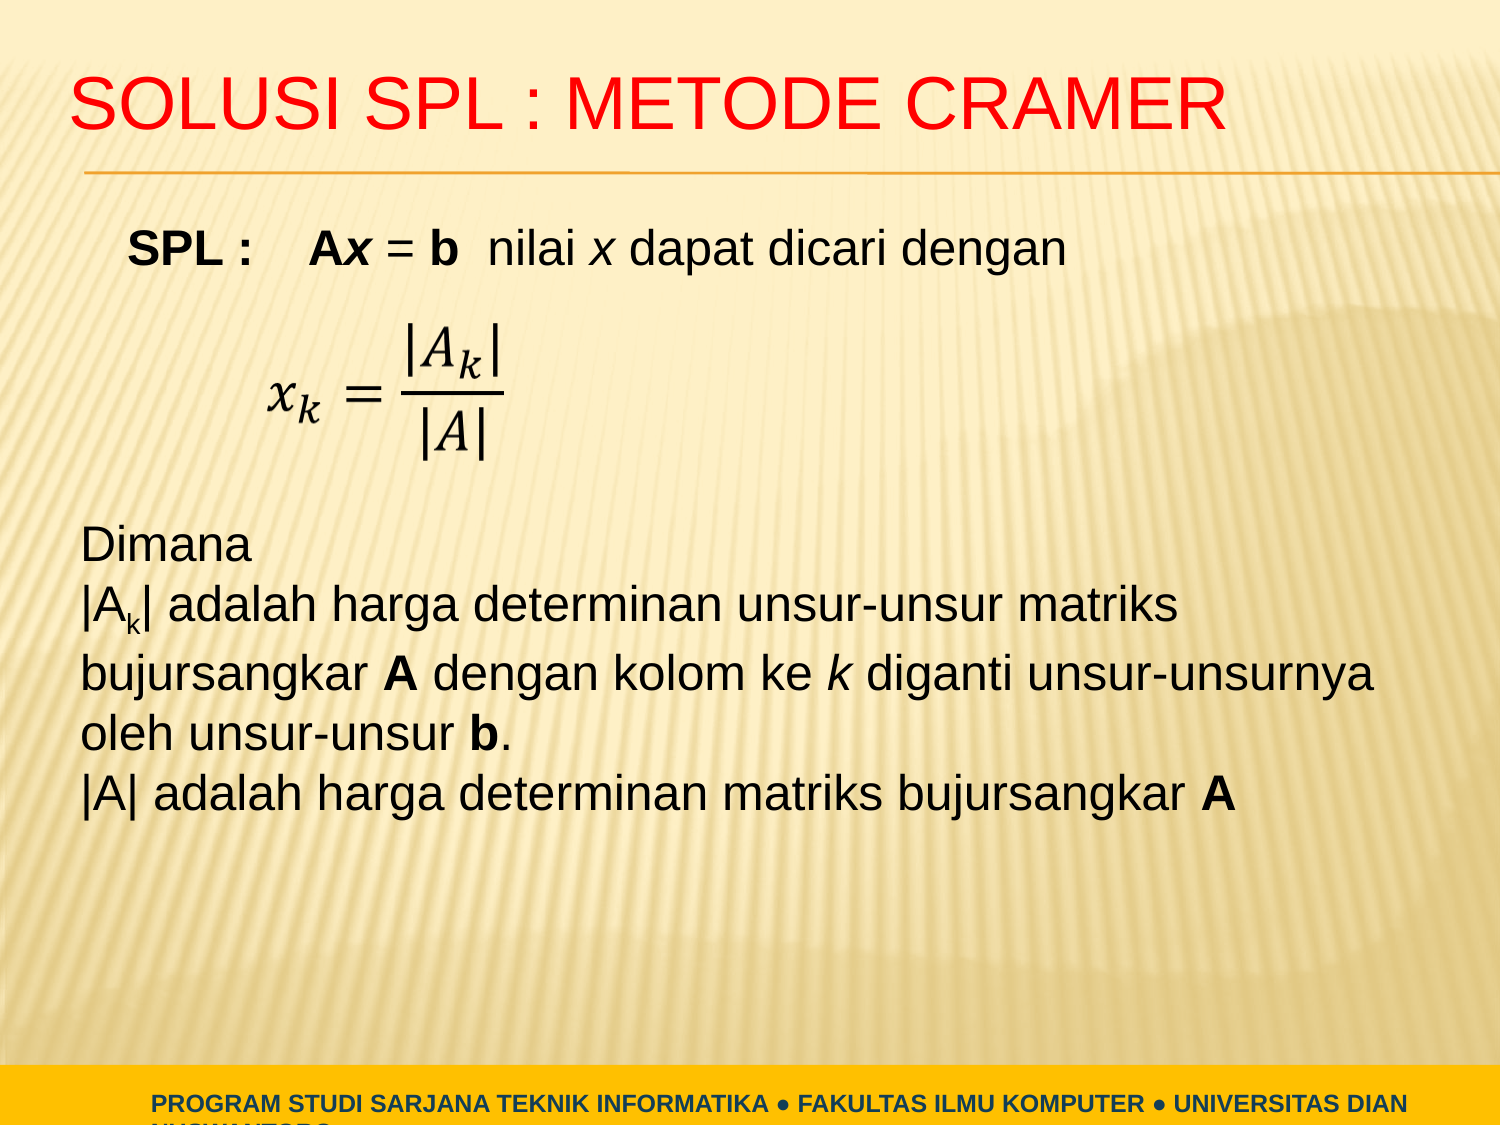

# SOLUSI SPL : METODE CRAMER
SPL :    Ax = b  nilai x dapat dicari dengan

Dimana
|Ak| adalah harga determinan unsur-unsur matriks bujursangkar A dengan kolom ke k diganti unsur-unsurnya oleh unsur-unsur b.
|A| adalah harga determinan matriks bujursangkar A

PROGRAM STUDI SARJANA TEKNIK INFORMATIKA ● FAKULTAS ILMU KOMPUTER ● UNIVERSITAS DIAN NUSWANTORO